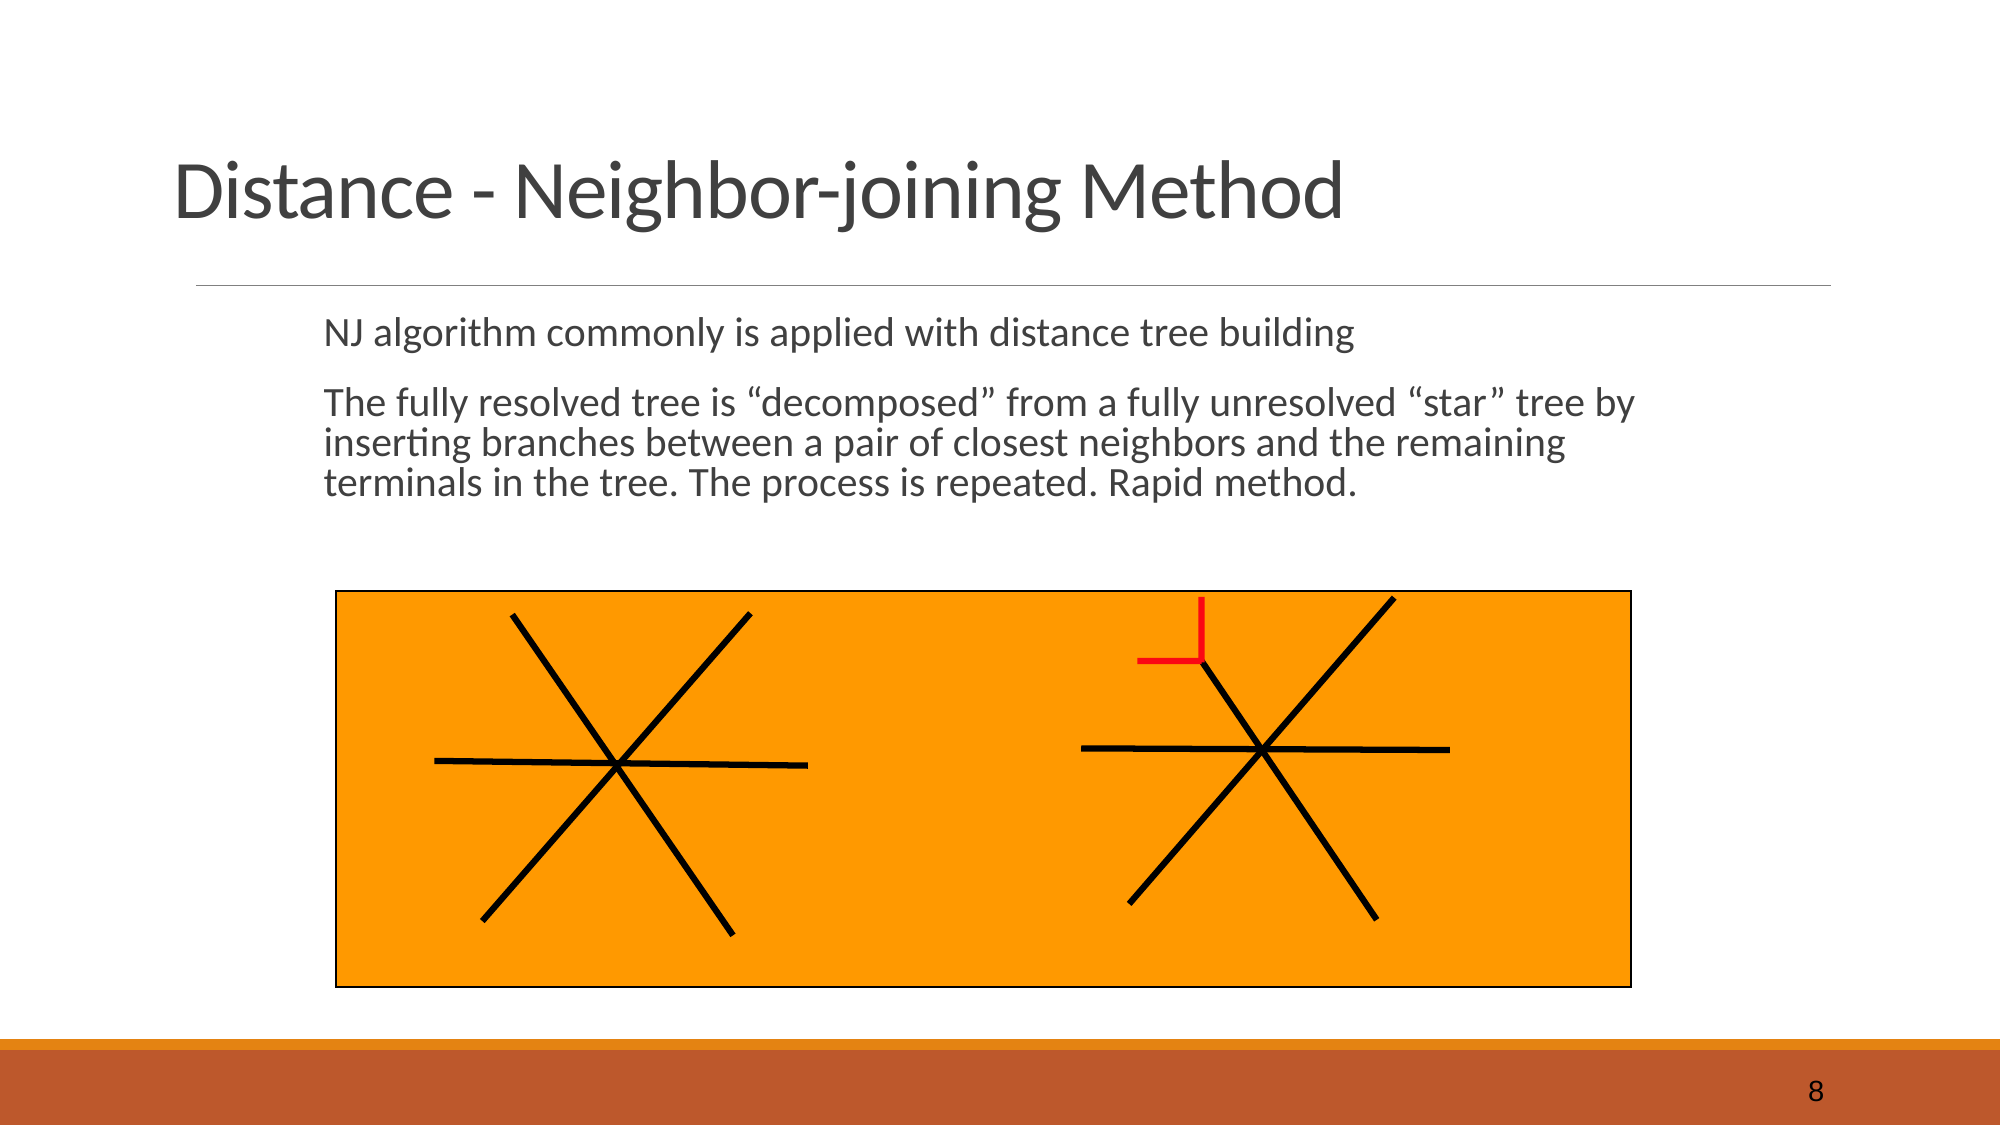

# Distance - Neighbor-joining Method
NJ algorithm commonly is applied with distance tree building
The fully resolved tree is “decomposed” from a fully unresolved “star” tree by inserting branches between a pair of closest neighbors and the remaining terminals in the tree. The process is repeated. Rapid method.

8